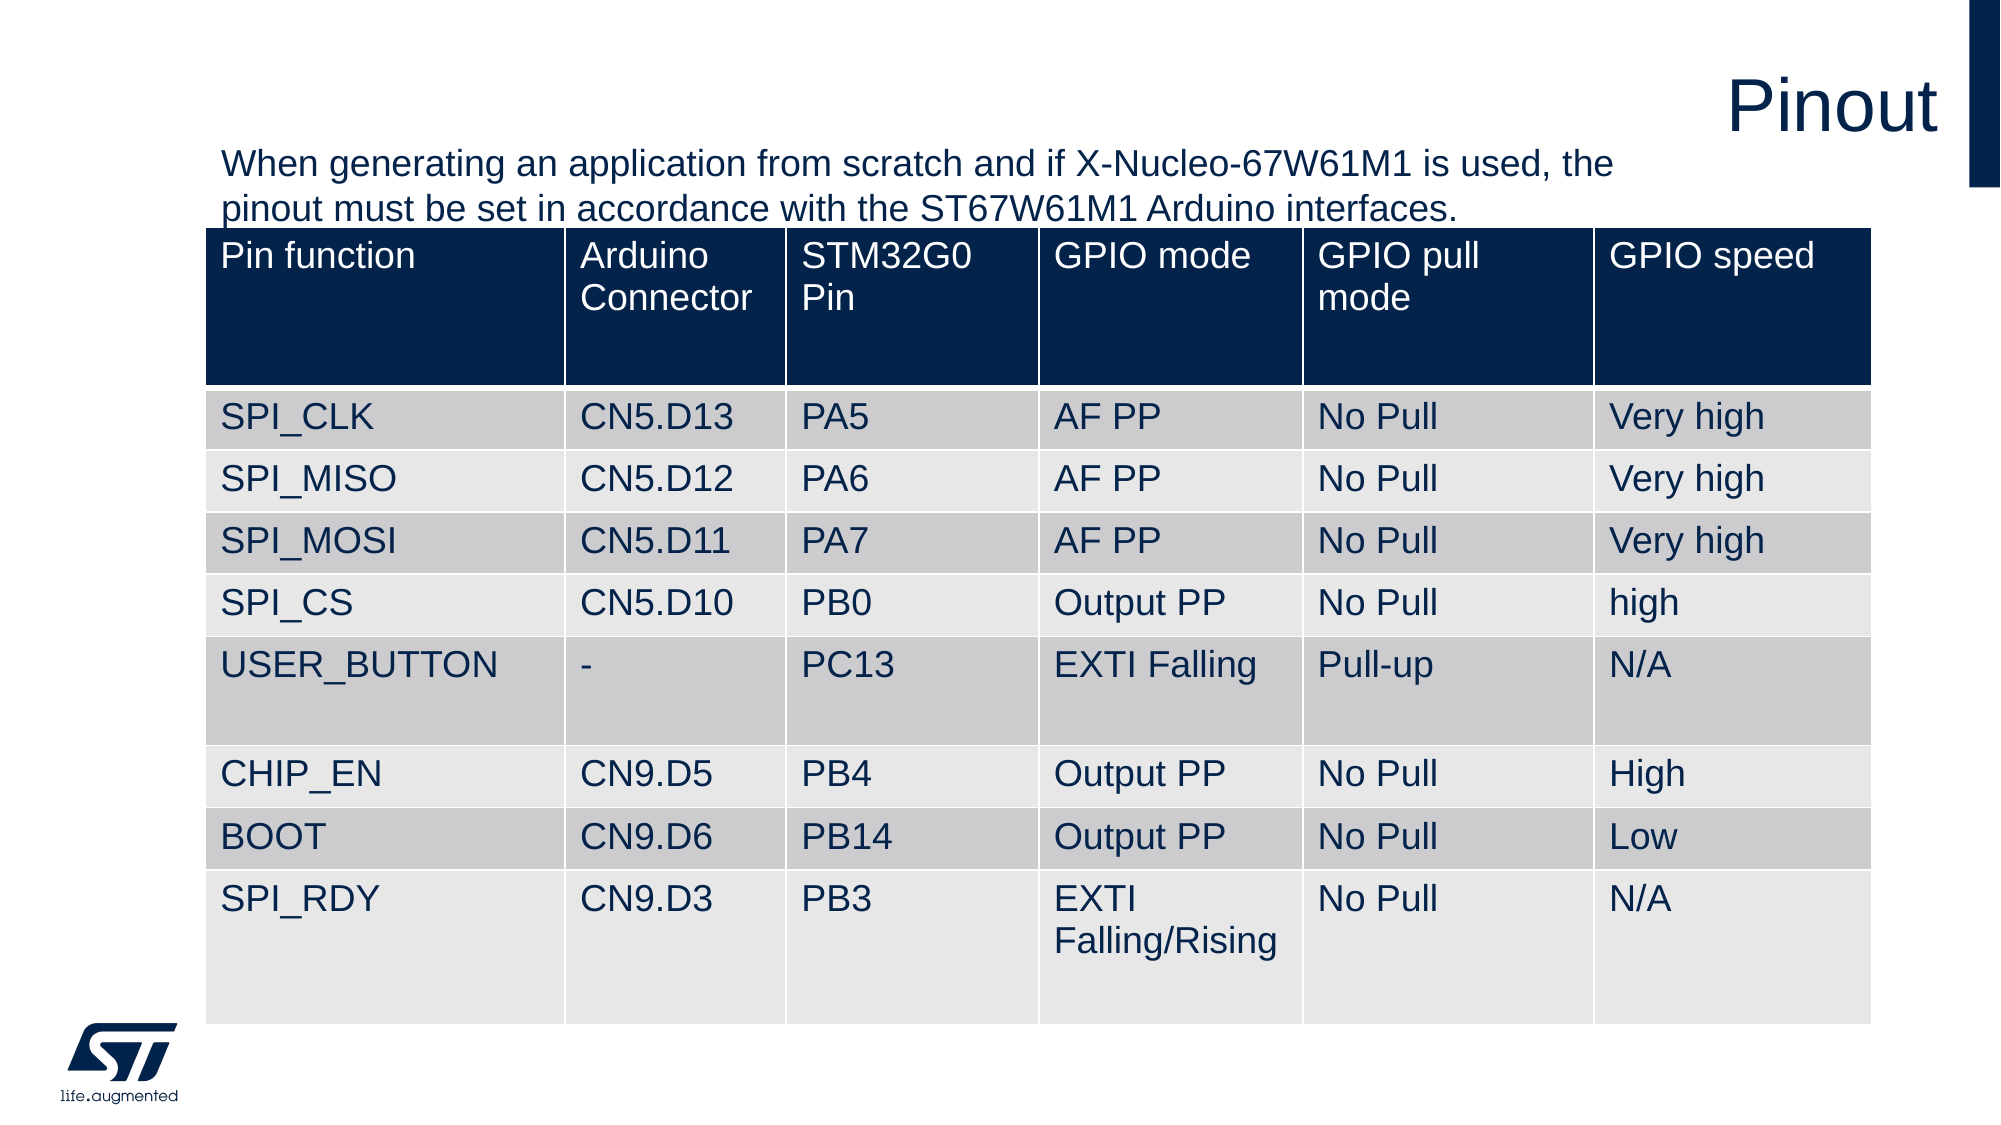

# Pinout
When generating an application from scratch and if X-Nucleo-67W61M1 is used, the pinout must be set in accordance with the ST67W61M1 Arduino interfaces.
| Pin function | Arduino Connector | STM32G0 Pin | GPIO mode | GPIO pull mode | GPIO speed |
| --- | --- | --- | --- | --- | --- |
| SPI\_CLK | CN5.D13 | PA5 | AF PP | No Pull | Very high |
| SPI\_MISO | CN5.D12 | PA6 | AF PP | No Pull | Very high |
| SPI\_MOSI | CN5.D11 | PA7 | AF PP | No Pull | Very high |
| SPI\_CS | CN5.D10 | PB0 | Output PP | No Pull | high |
| USER\_BUTTON | - | PC13 | EXTI Falling | Pull-up | N/A |
| CHIP\_EN | CN9.D5 | PB4 | Output PP | No Pull | High |
| BOOT | CN9.D6 | PB14 | Output PP | No Pull | Low |
| SPI\_RDY | CN9.D3 | PB3 | EXTI Falling/Rising | No Pull | N/A |